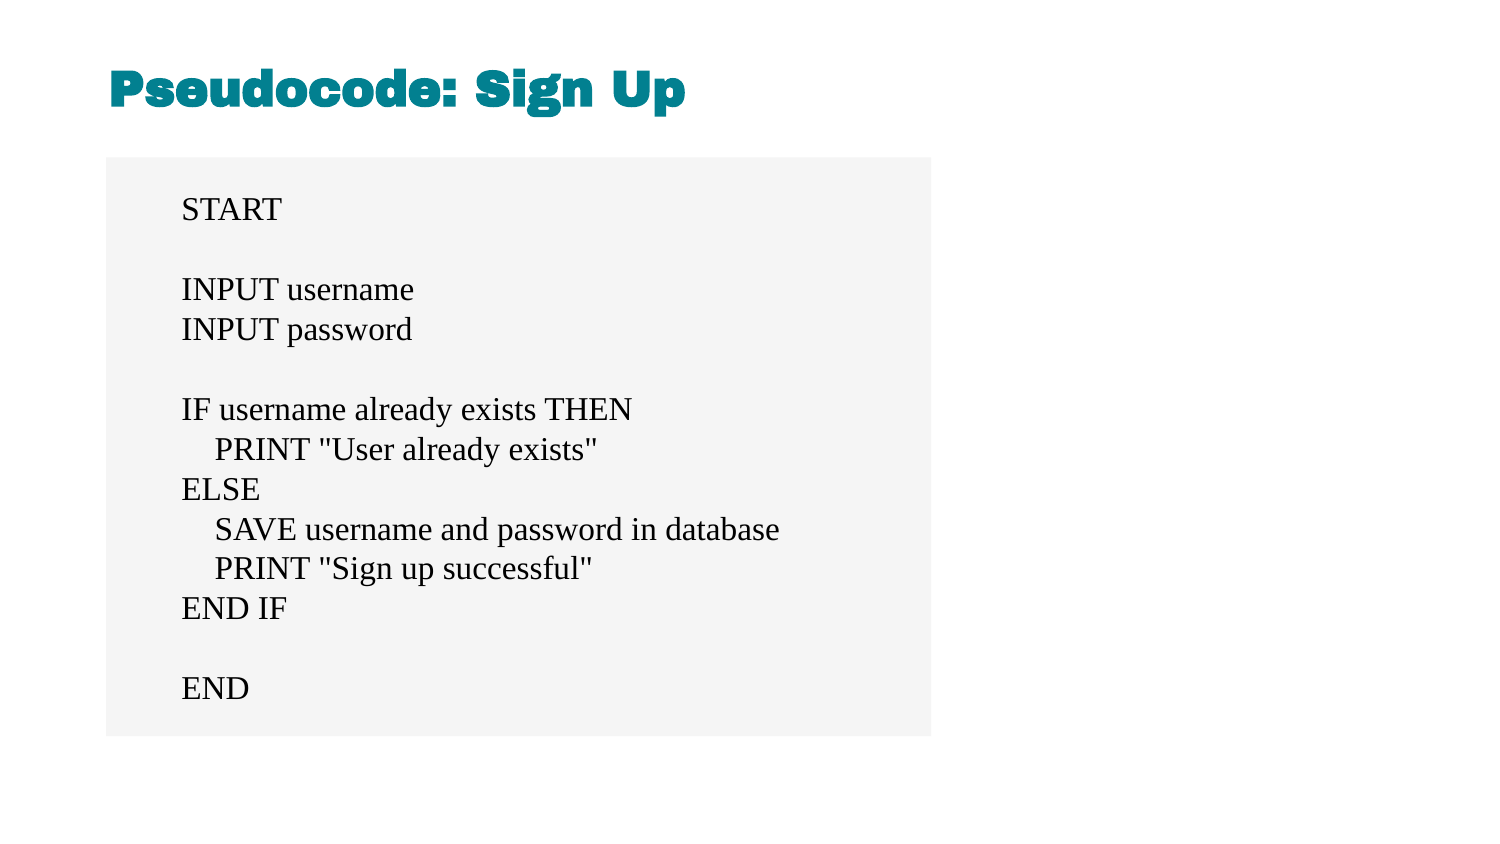

Pseudocode: Sign Up
START

INPUT username
INPUT password

IF username already exists THEN
    PRINT "User already exists"
ELSE
    SAVE username and password in database
    PRINT "Sign up successful"
END IF

END